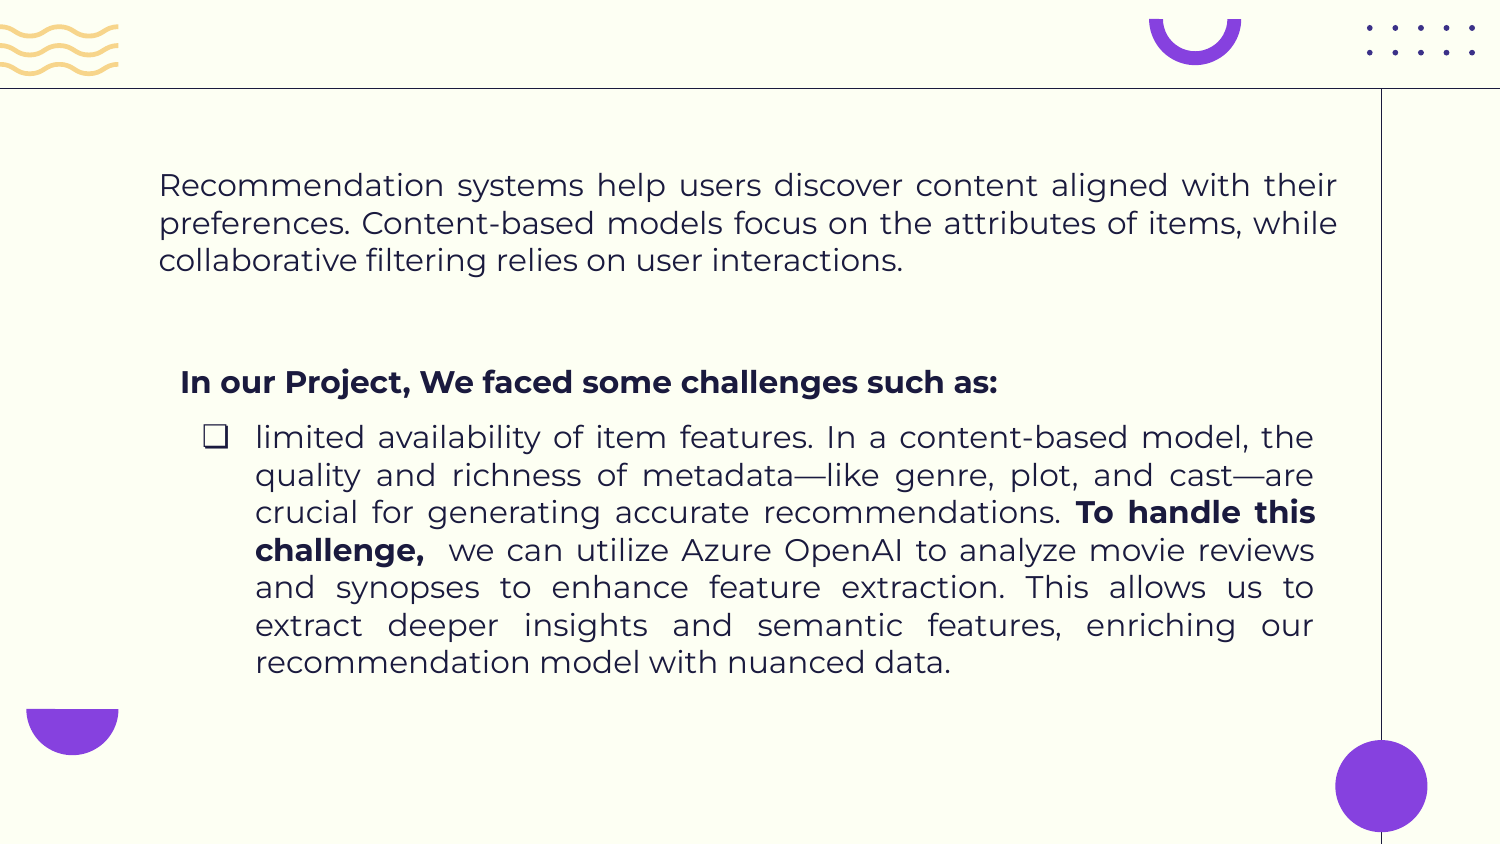

Recommendation systems help users discover content aligned with their preferences. Content-based models focus on the attributes of items, while collaborative filtering relies on user interactions.

In our Project, We faced some challenges such as:

limited availability of item features. In a content-based model, the quality and richness of metadata—like genre, plot, and cast—are crucial for generating accurate recommendations. To handle this challenge,  we can utilize Azure OpenAI to analyze movie reviews and synopses to enhance feature extraction. This allows us to extract deeper insights and semantic features, enriching our recommendation model with nuanced data.